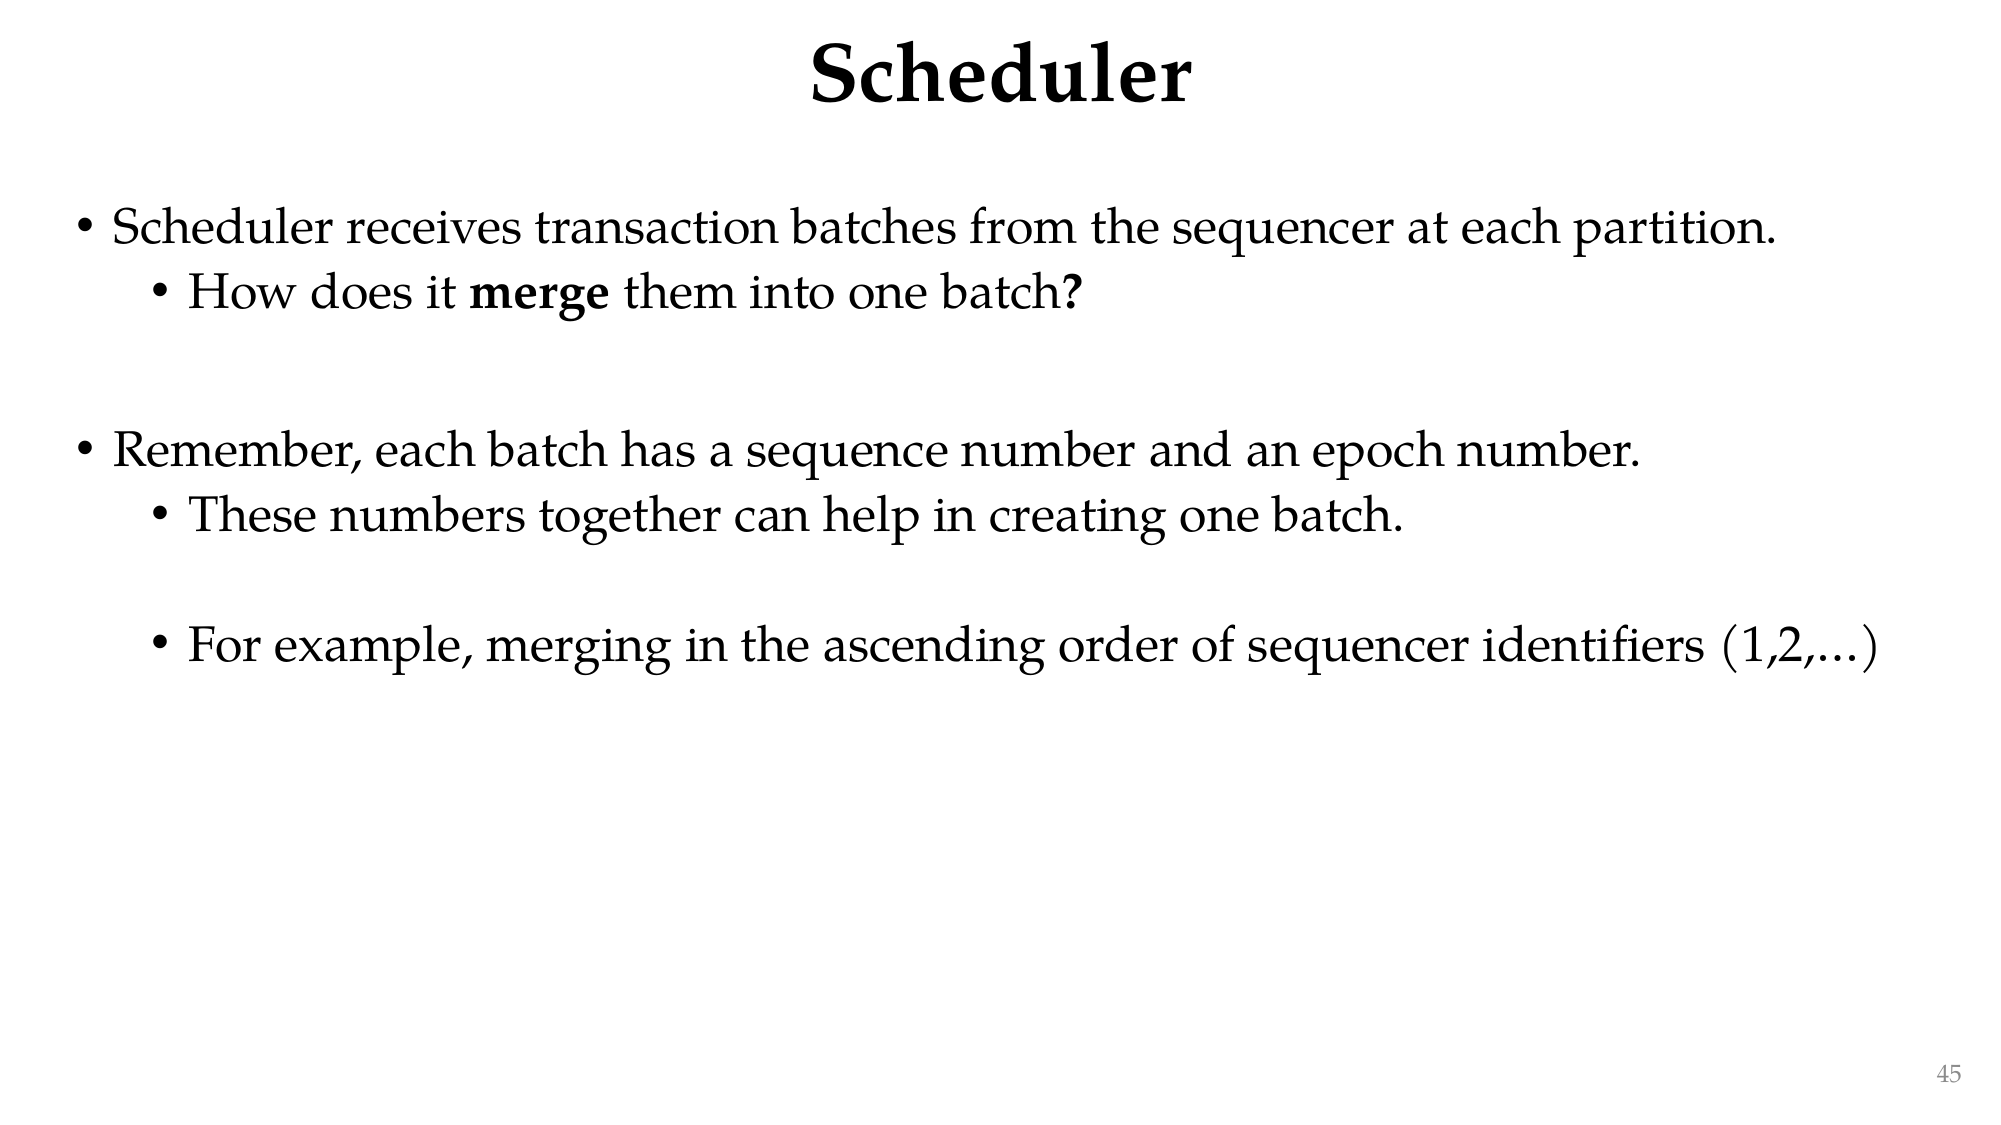

# Scheduler
Scheduler receives transaction batches from the sequencer at each partition.
How does it merge them into one batch?

Remember, each batch has a sequence number and an epoch number.
These numbers together can help in creating one batch.

For example, merging in the ascending order of sequencer identifiers (1,2,…)
45